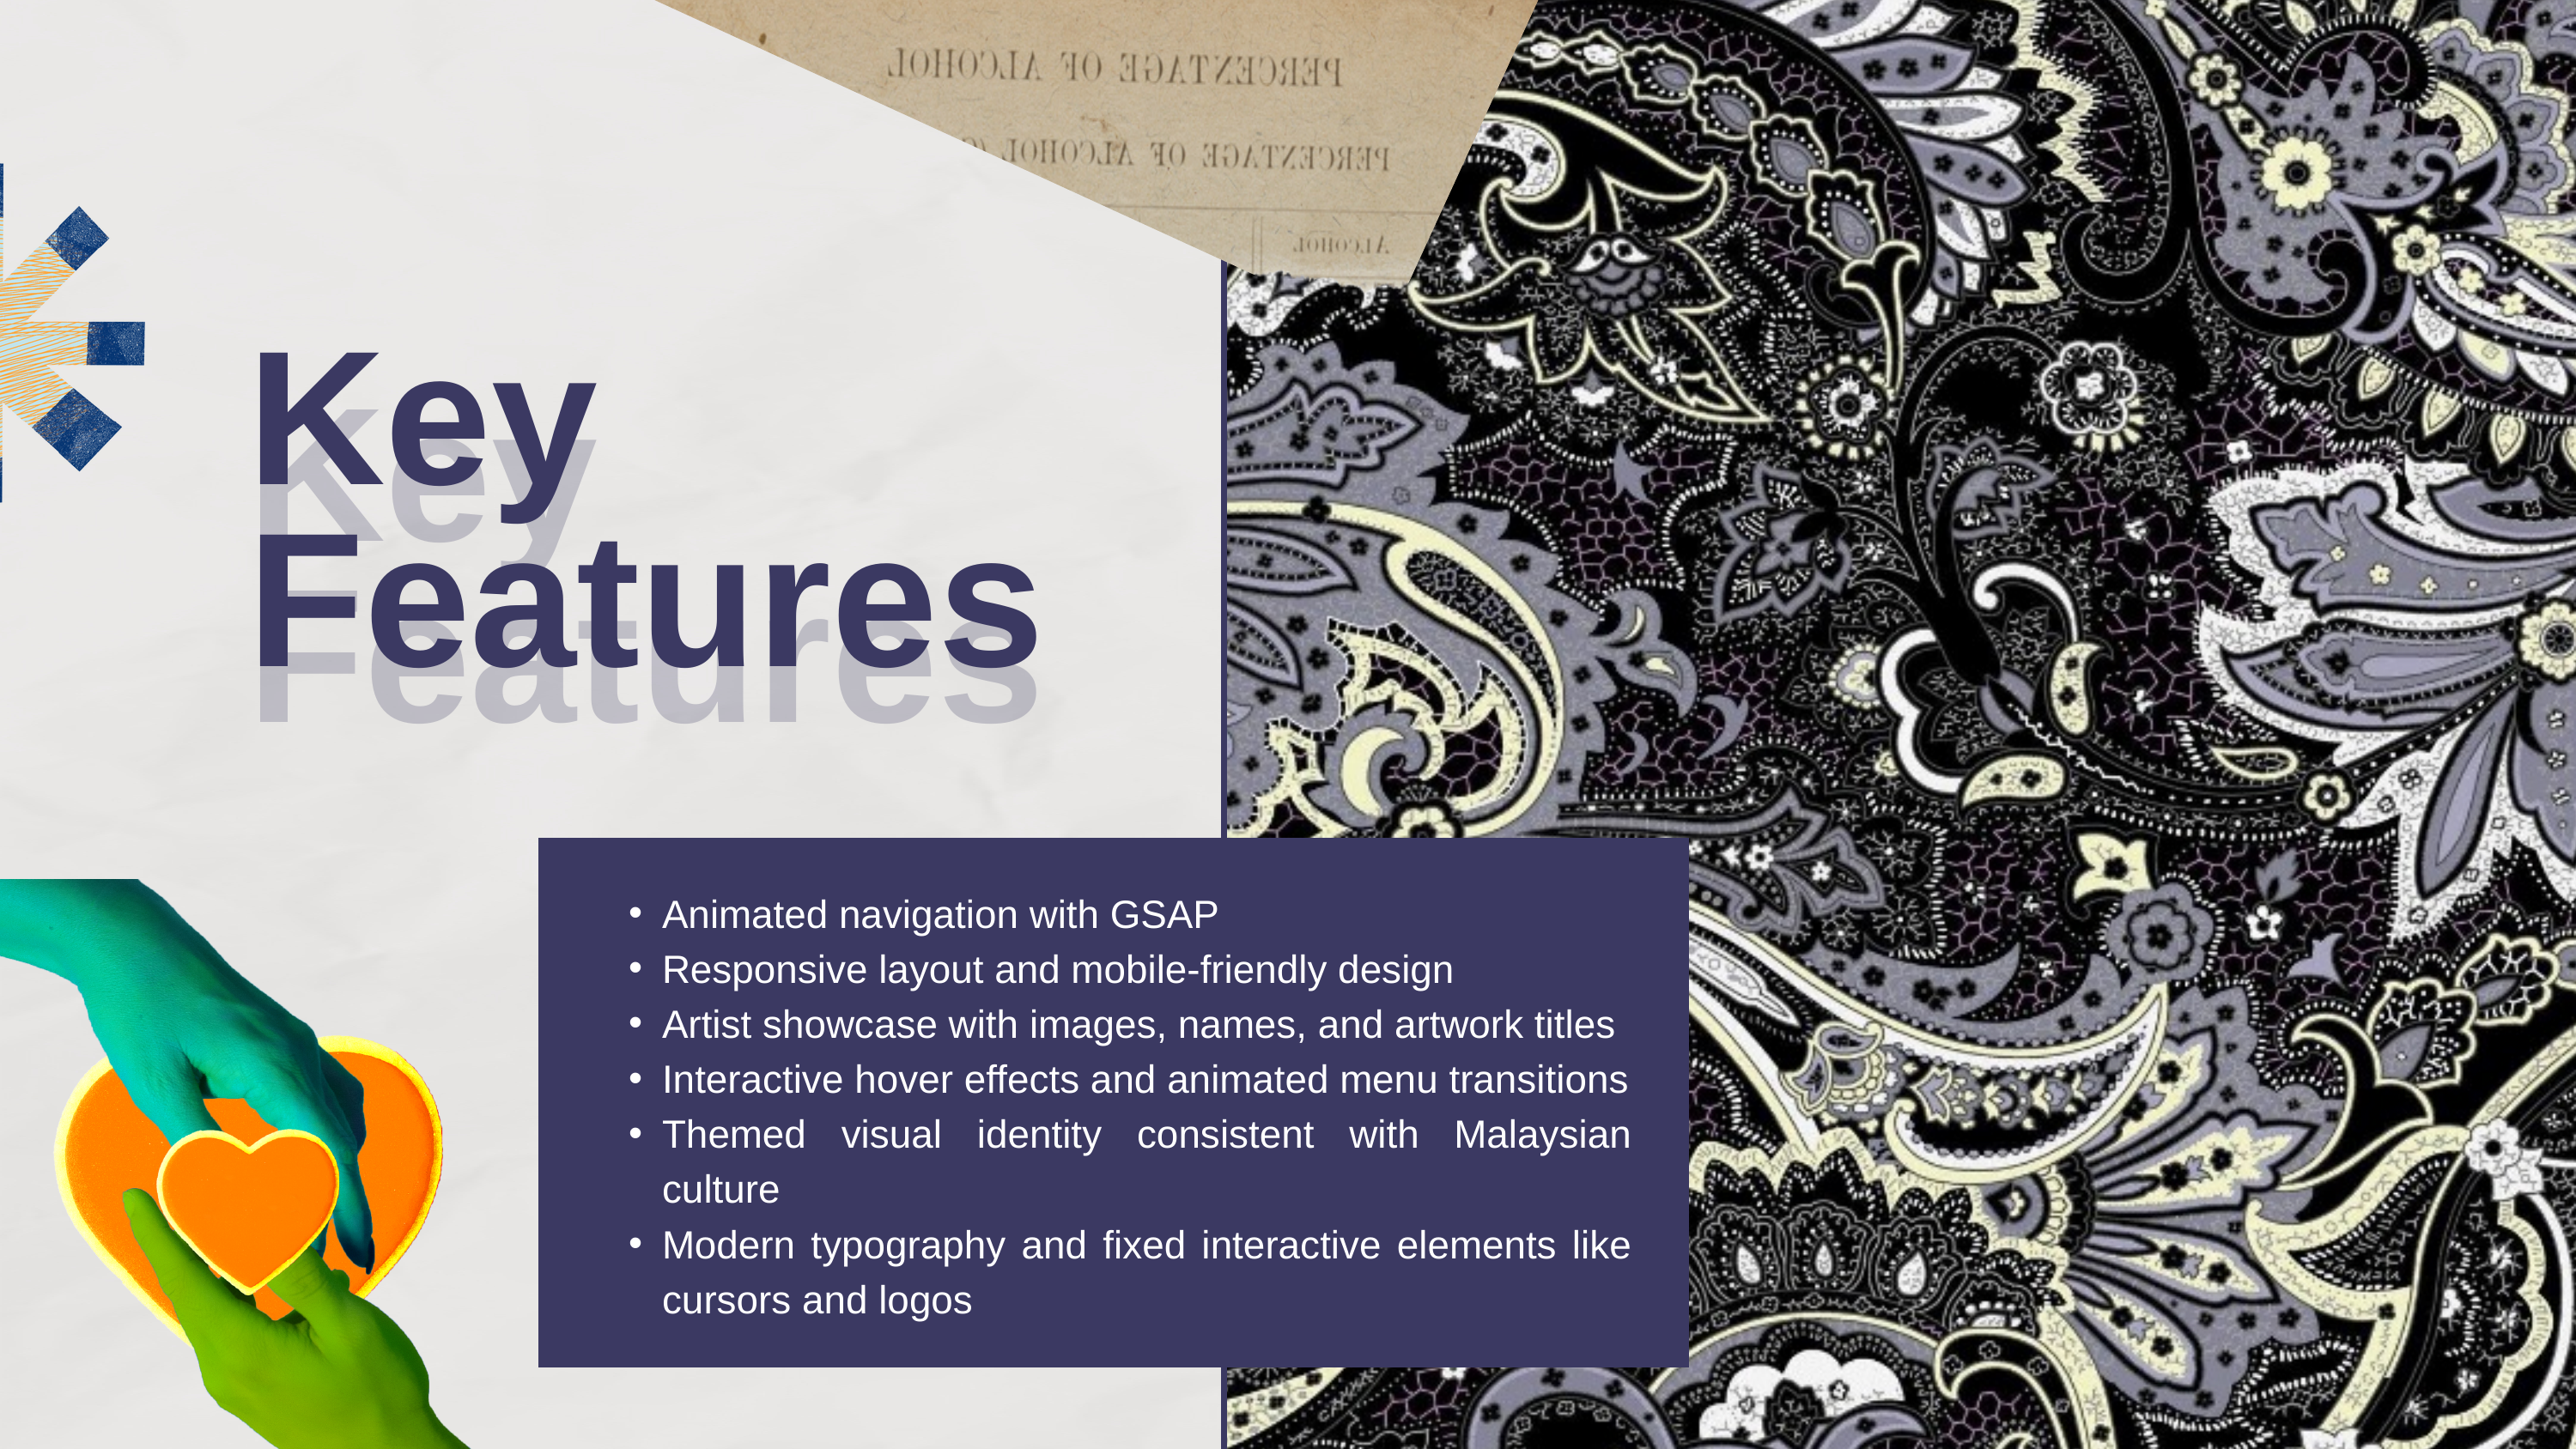

Key Features
Key Features

Animated navigation with GSAP
Responsive layout and mobile-friendly design
Artist showcase with images, names, and artwork titles
Interactive hover effects and animated menu transitions
Themed visual identity consistent with Malaysian culture
Modern typography and fixed interactive elements like cursors and logos